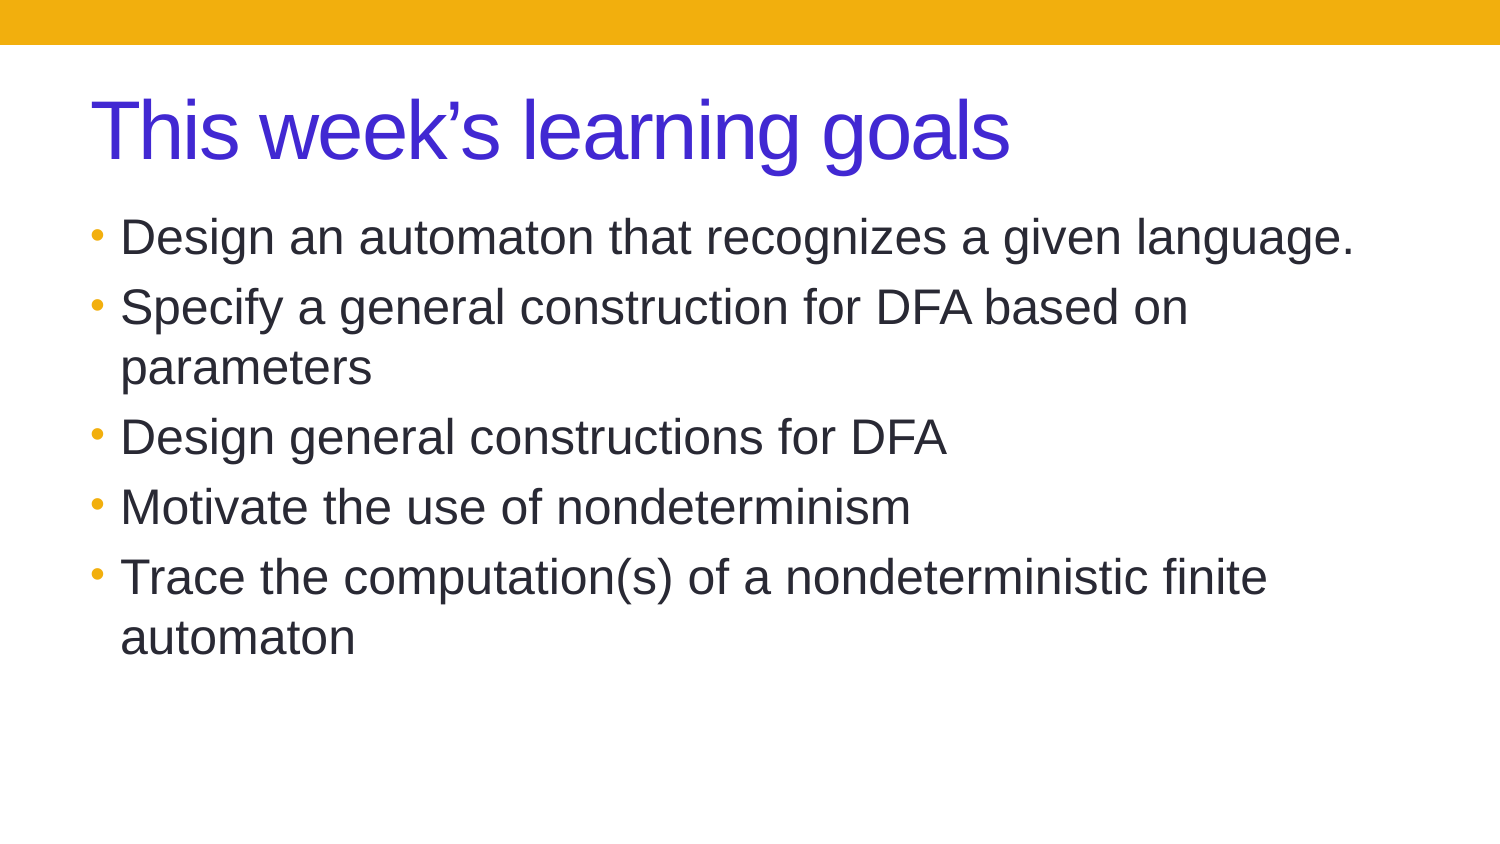

# This week’s learning goals
Design an automaton that recognizes a given language.
Specify a general construction for DFA based on parameters
Design general constructions for DFA
Motivate the use of nondeterminism
Trace the computation(s) of a nondeterministic finite automaton